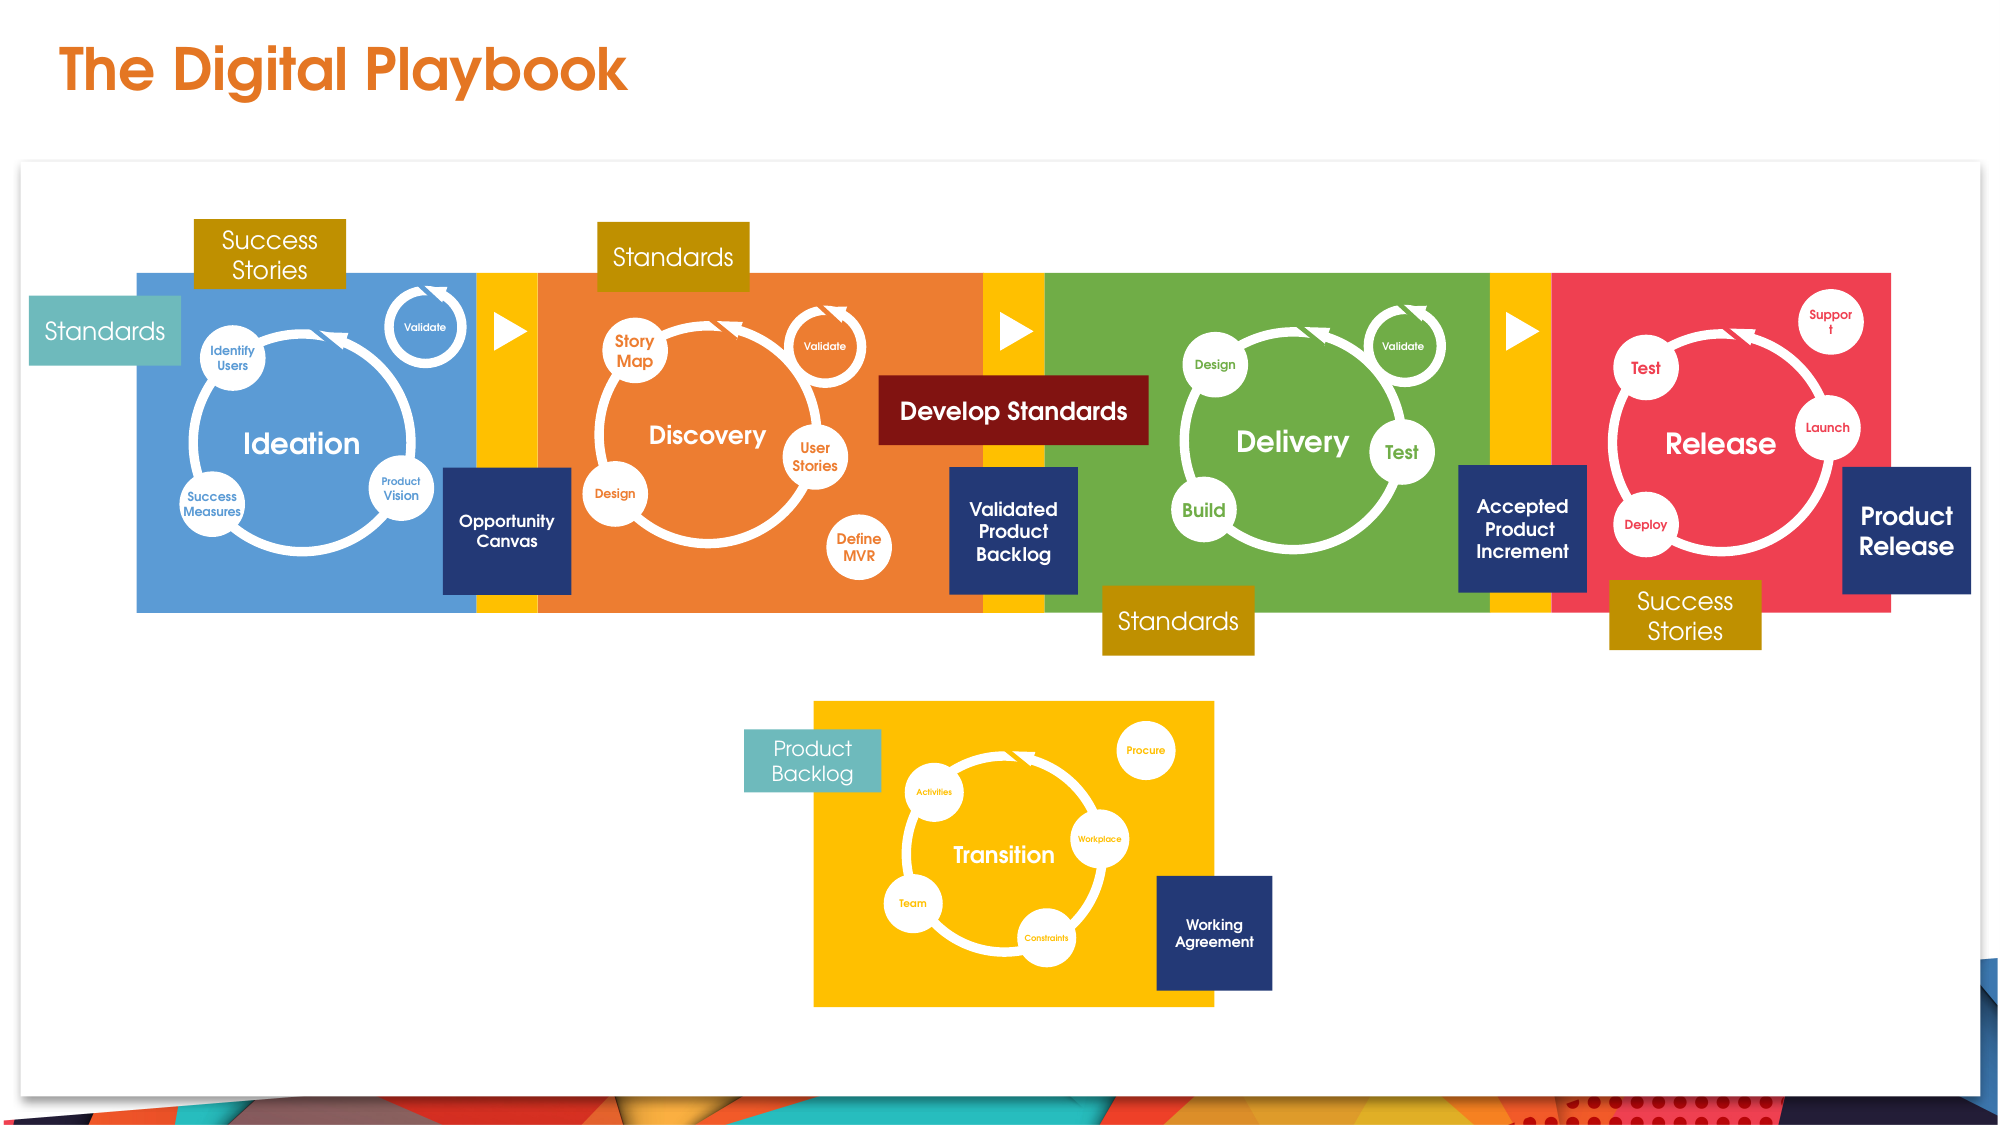

The Digital Playbook

Success
Stories
Standards

Validate
Support
Standards

Validate
Validate

Discovery

Story
Map

Delivery

Ideation
Identify
Users
Design
Release
Test
Develop Standards
Launch
Test
User
Stories
Product Vision
Design
Accepted
Product
Increment
Product
Release
Validated
Product
Backlog
Opportunity
Canvas
Success
Measures
Build
Deploy
Define
MVR
Success
Stories
Standards

Procure
Product
Backlog

Transition
Activities
Workplace
Team
Working
Agreement
Constraints